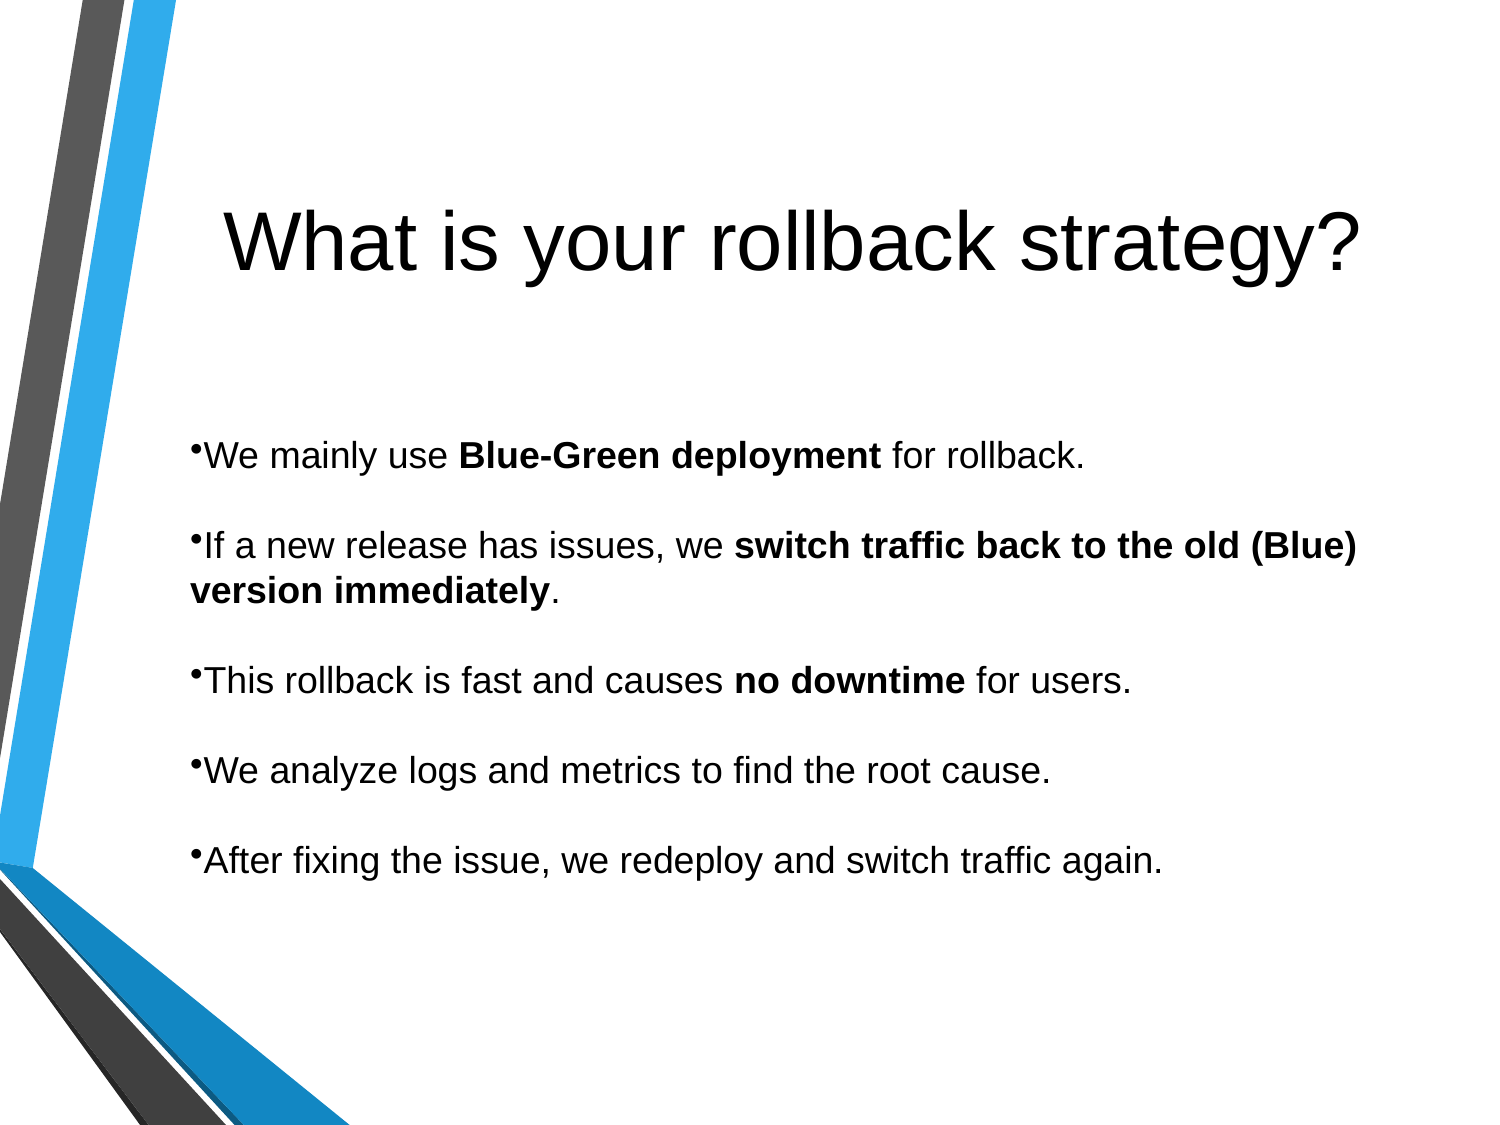

# What is your rollback strategy?
We mainly use Blue-Green deployment for rollback.

If a new release has issues, we switch traffic back to the old (Blue) version immediately.

This rollback is fast and causes no downtime for users.

We analyze logs and metrics to find the root cause.

After fixing the issue, we redeploy and switch traffic again.